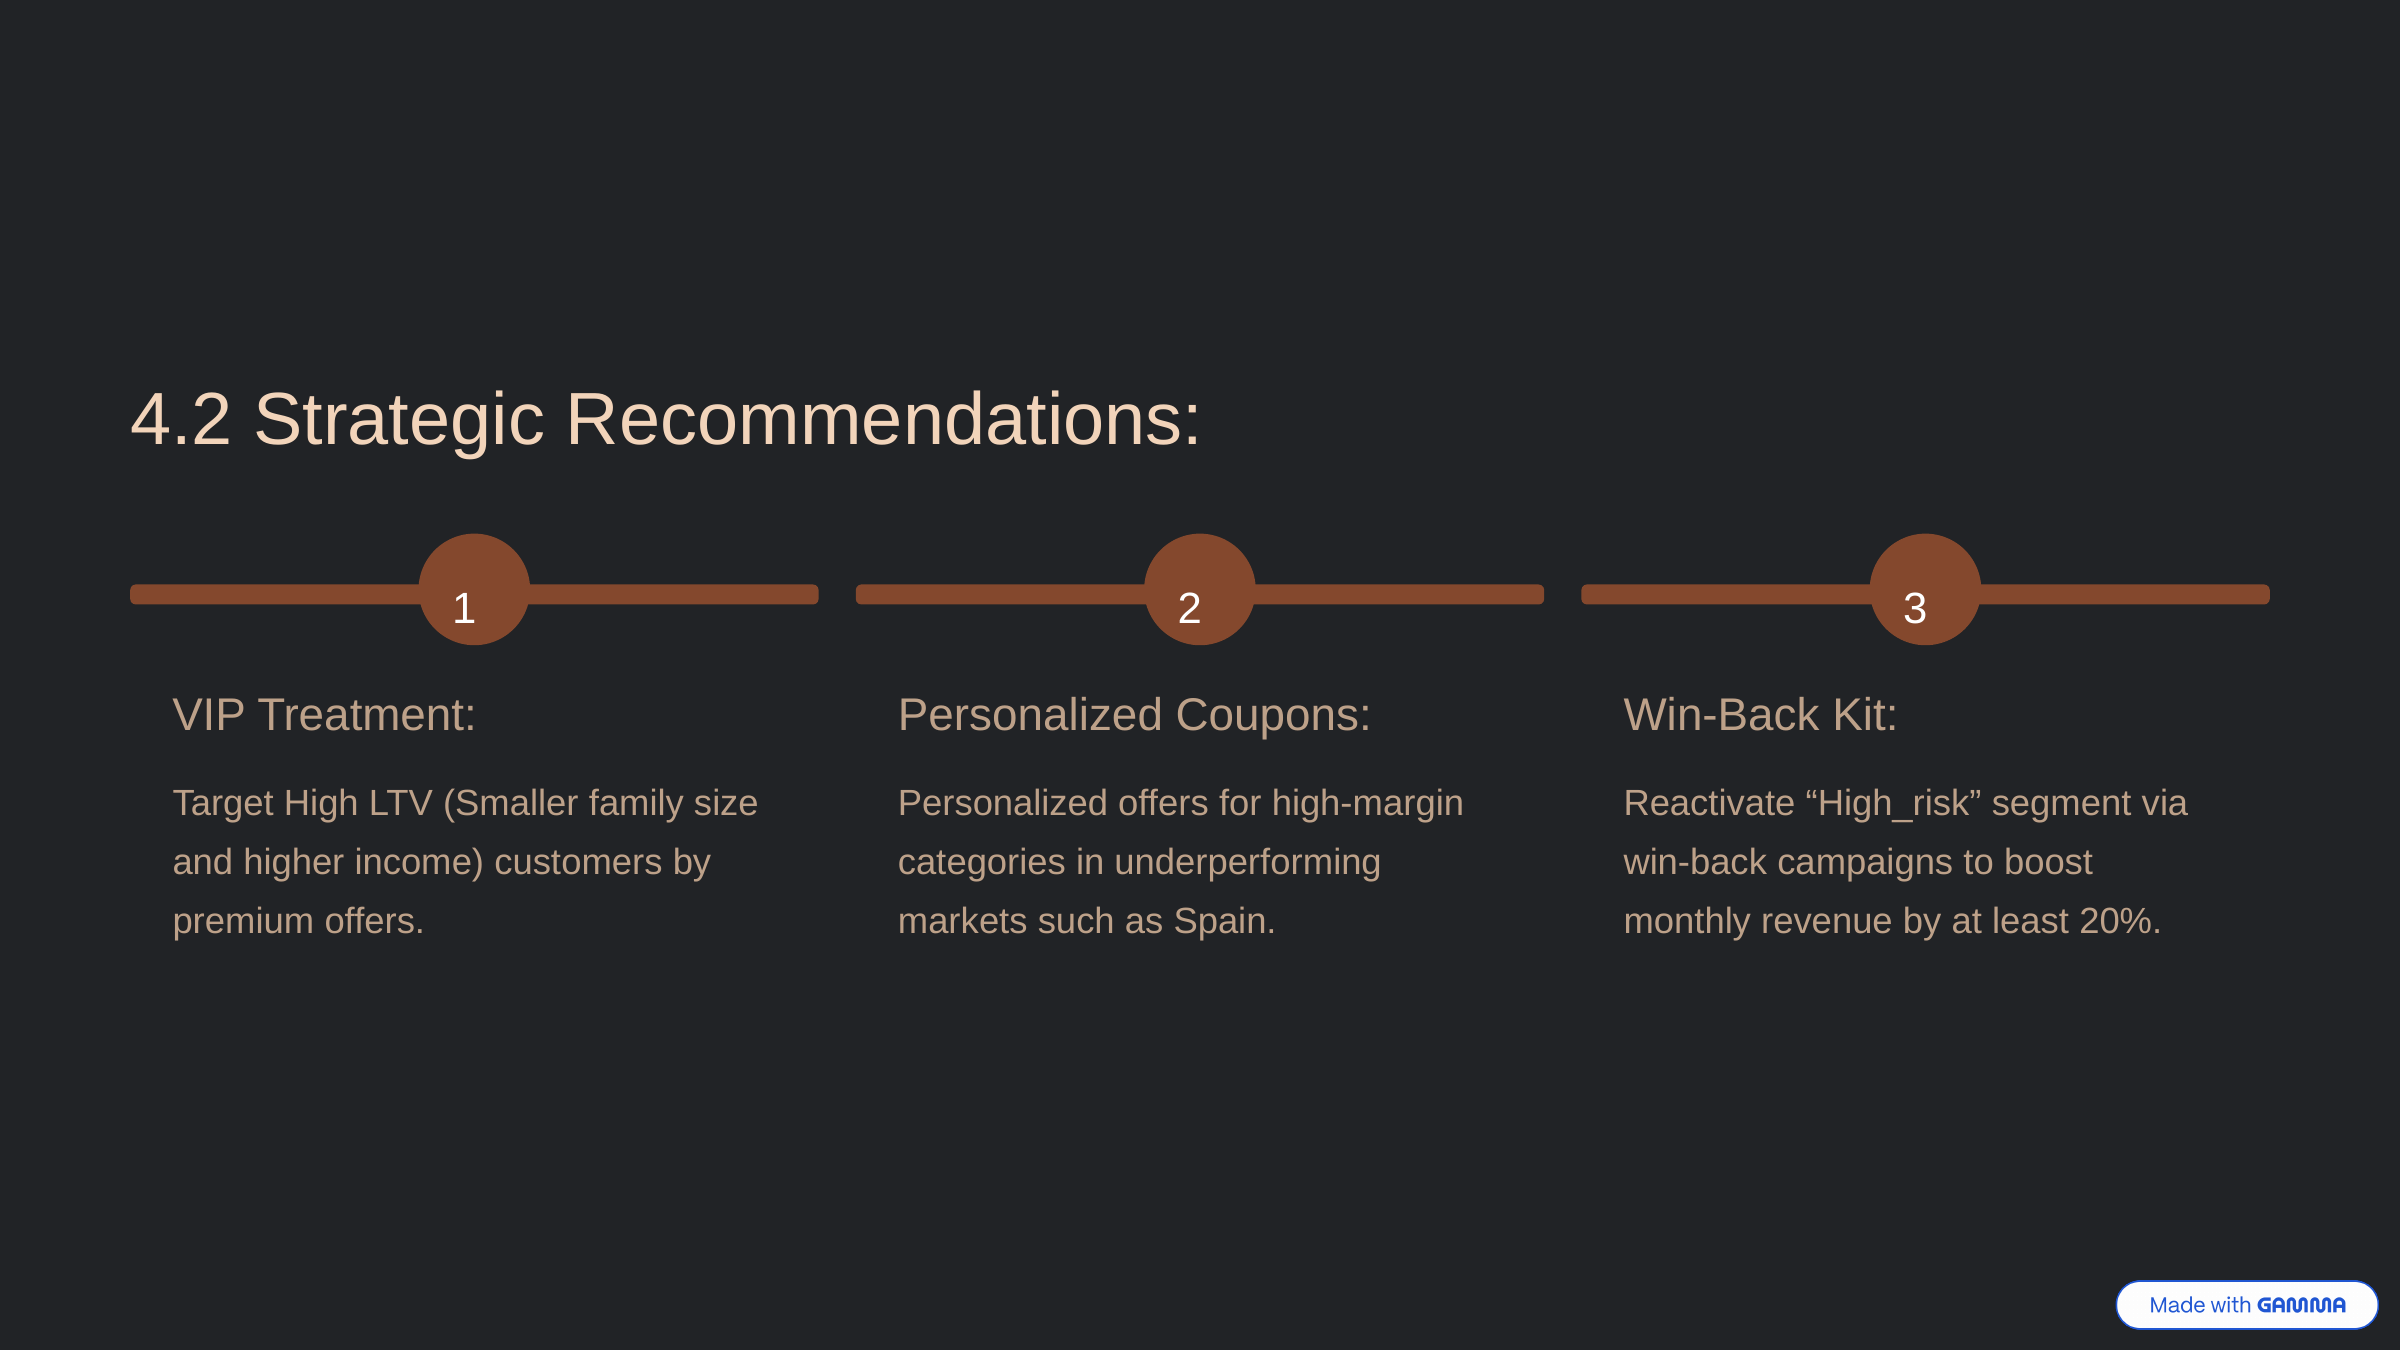

4.2 Strategic Recommendations:

1
2
3

VIP Treatment:
Personalized Coupons:
Win-Back Kit:
Target High LTV (Smaller family size and higher income) customers by premium offers.
Personalized offers for high-margin categories in underperforming markets such as Spain.
Reactivate “High_risk” segment via win-back campaigns to boost monthly revenue by at least 20%.